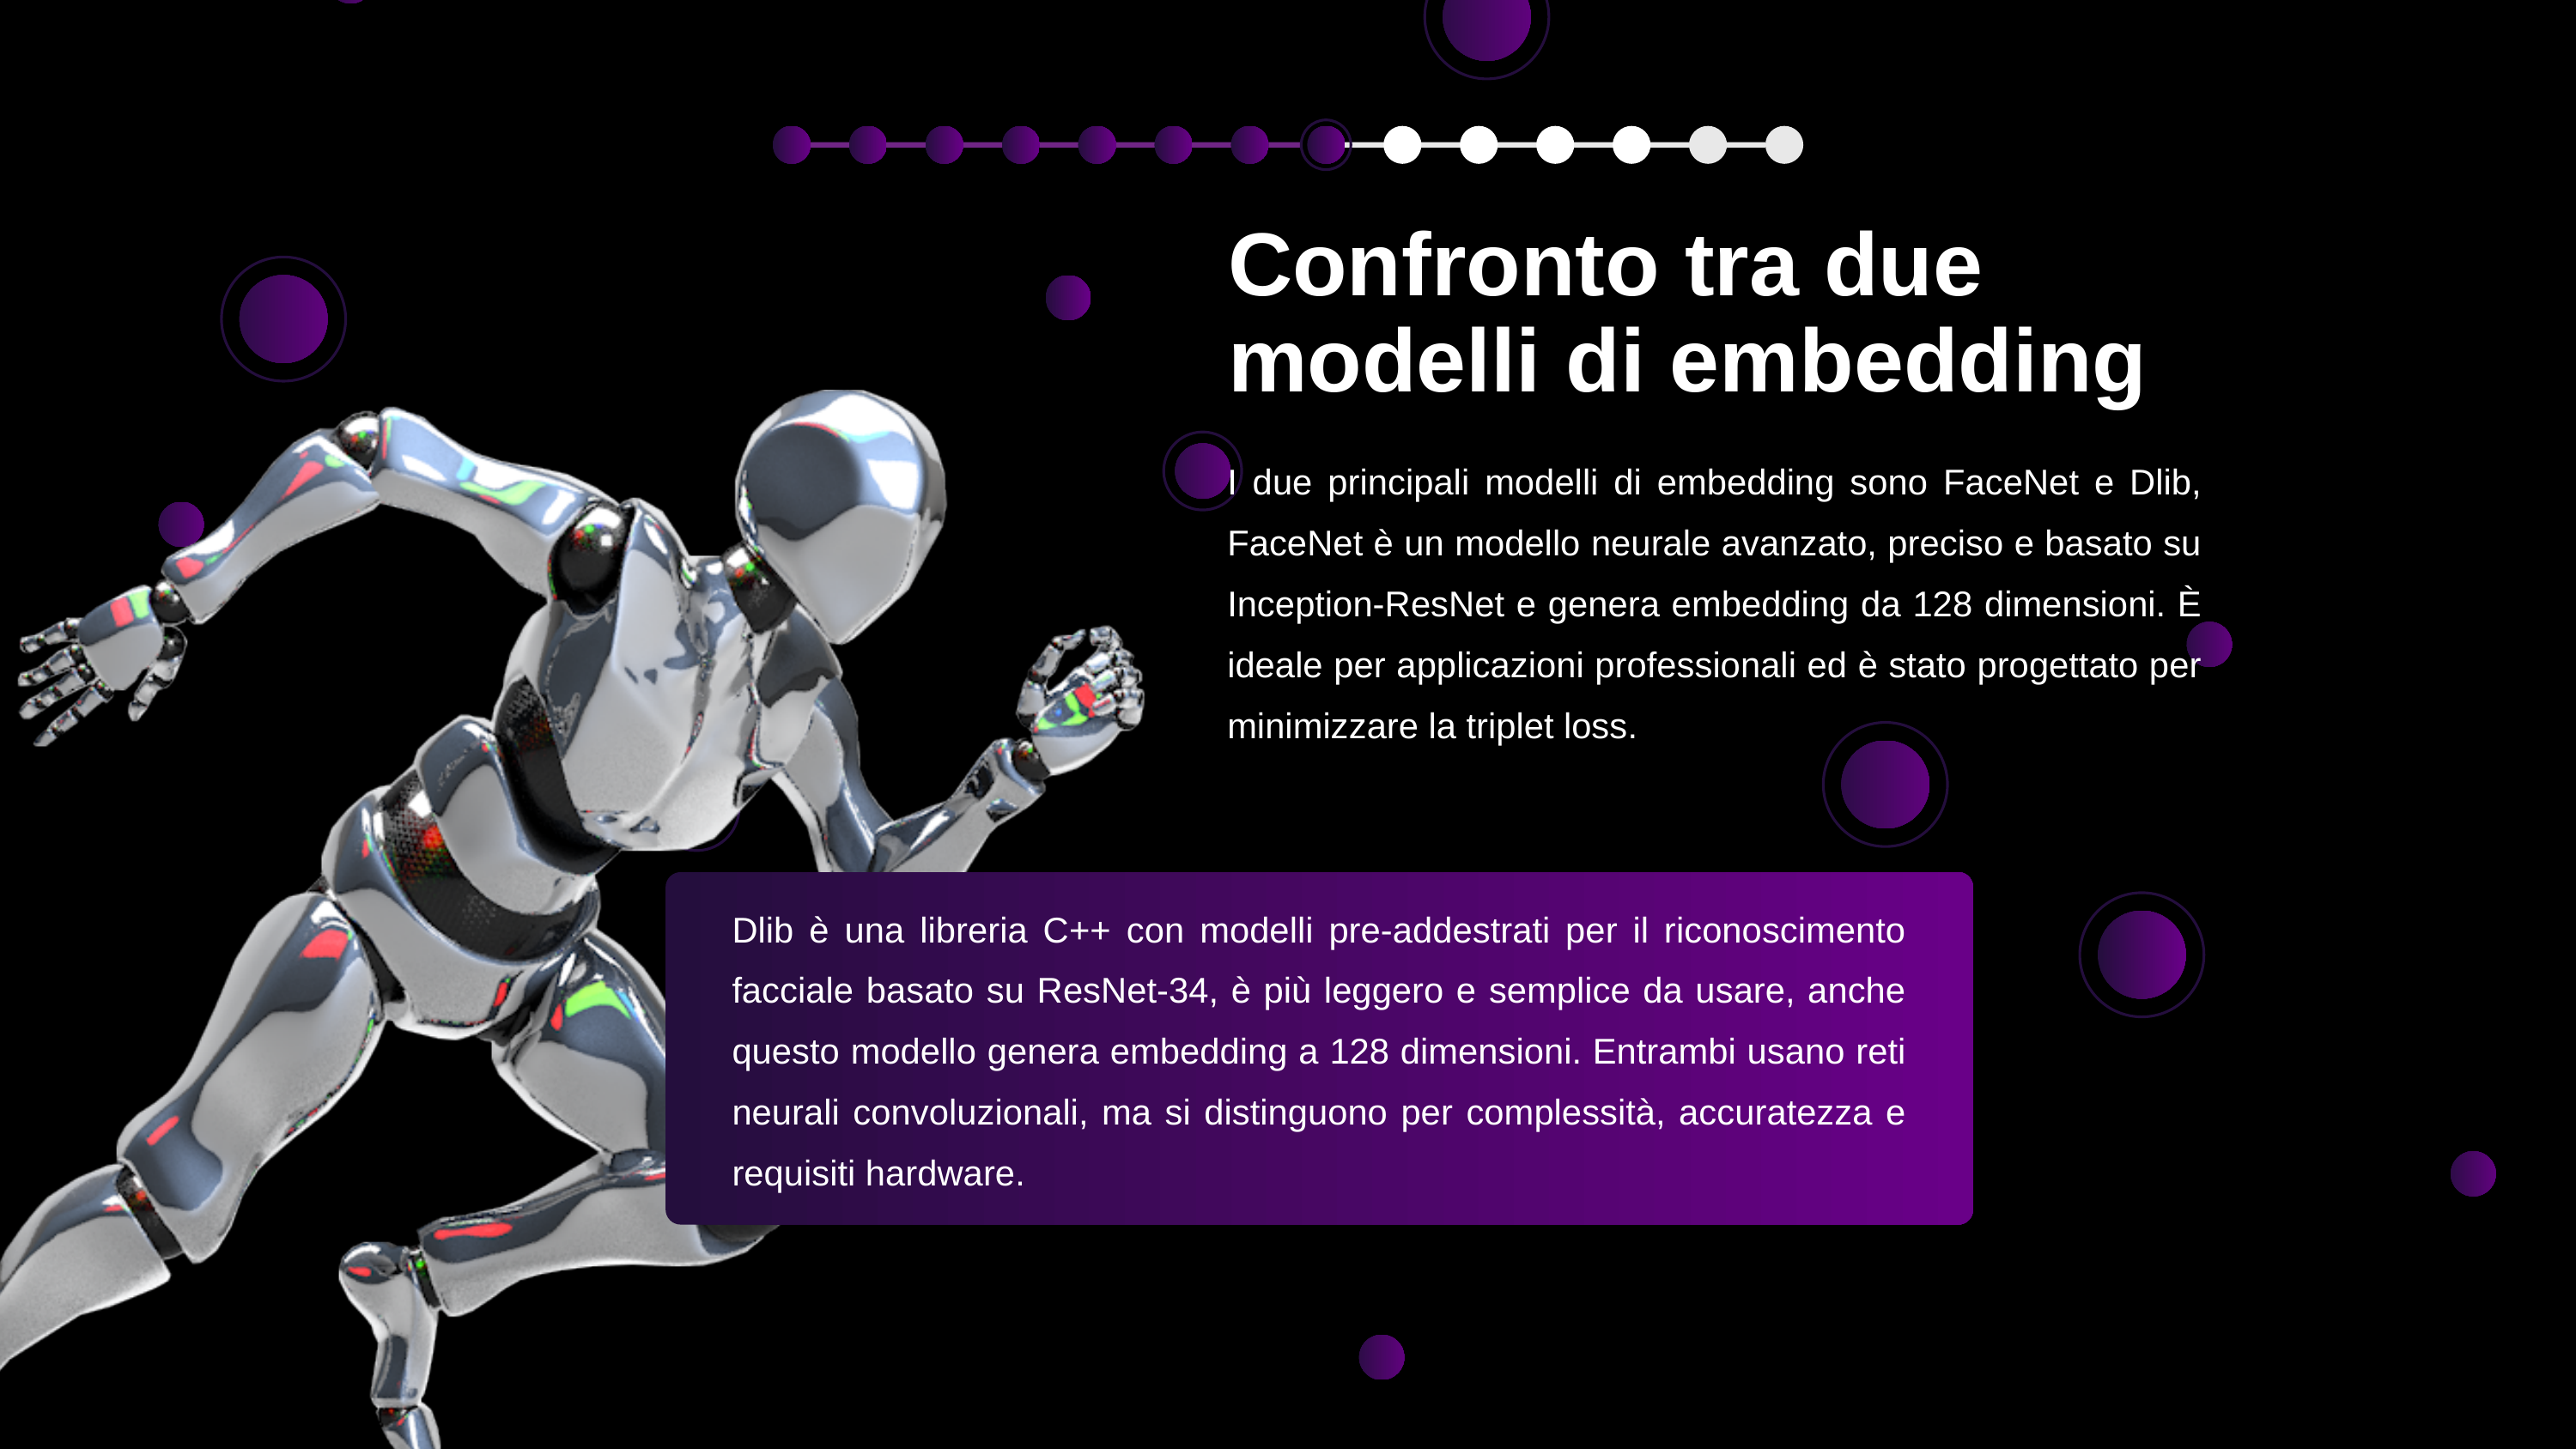

Confronto tra due modelli di embedding

I due principali modelli di embedding sono FaceNet e Dlib, FaceNet è un modello neurale avanzato, preciso e basato su Inception-ResNet e genera embedding da 128 dimensioni. È ideale per applicazioni professionali ed è stato progettato per minimizzare la triplet loss.

Dlib è una libreria C++ con modelli pre-addestrati per il riconoscimento facciale basato su ResNet-34, è più leggero e semplice da usare, anche questo modello genera embedding a 128 dimensioni. Entrambi usano reti neurali convoluzionali, ma si distinguono per complessità, accuratezza e requisiti hardware.